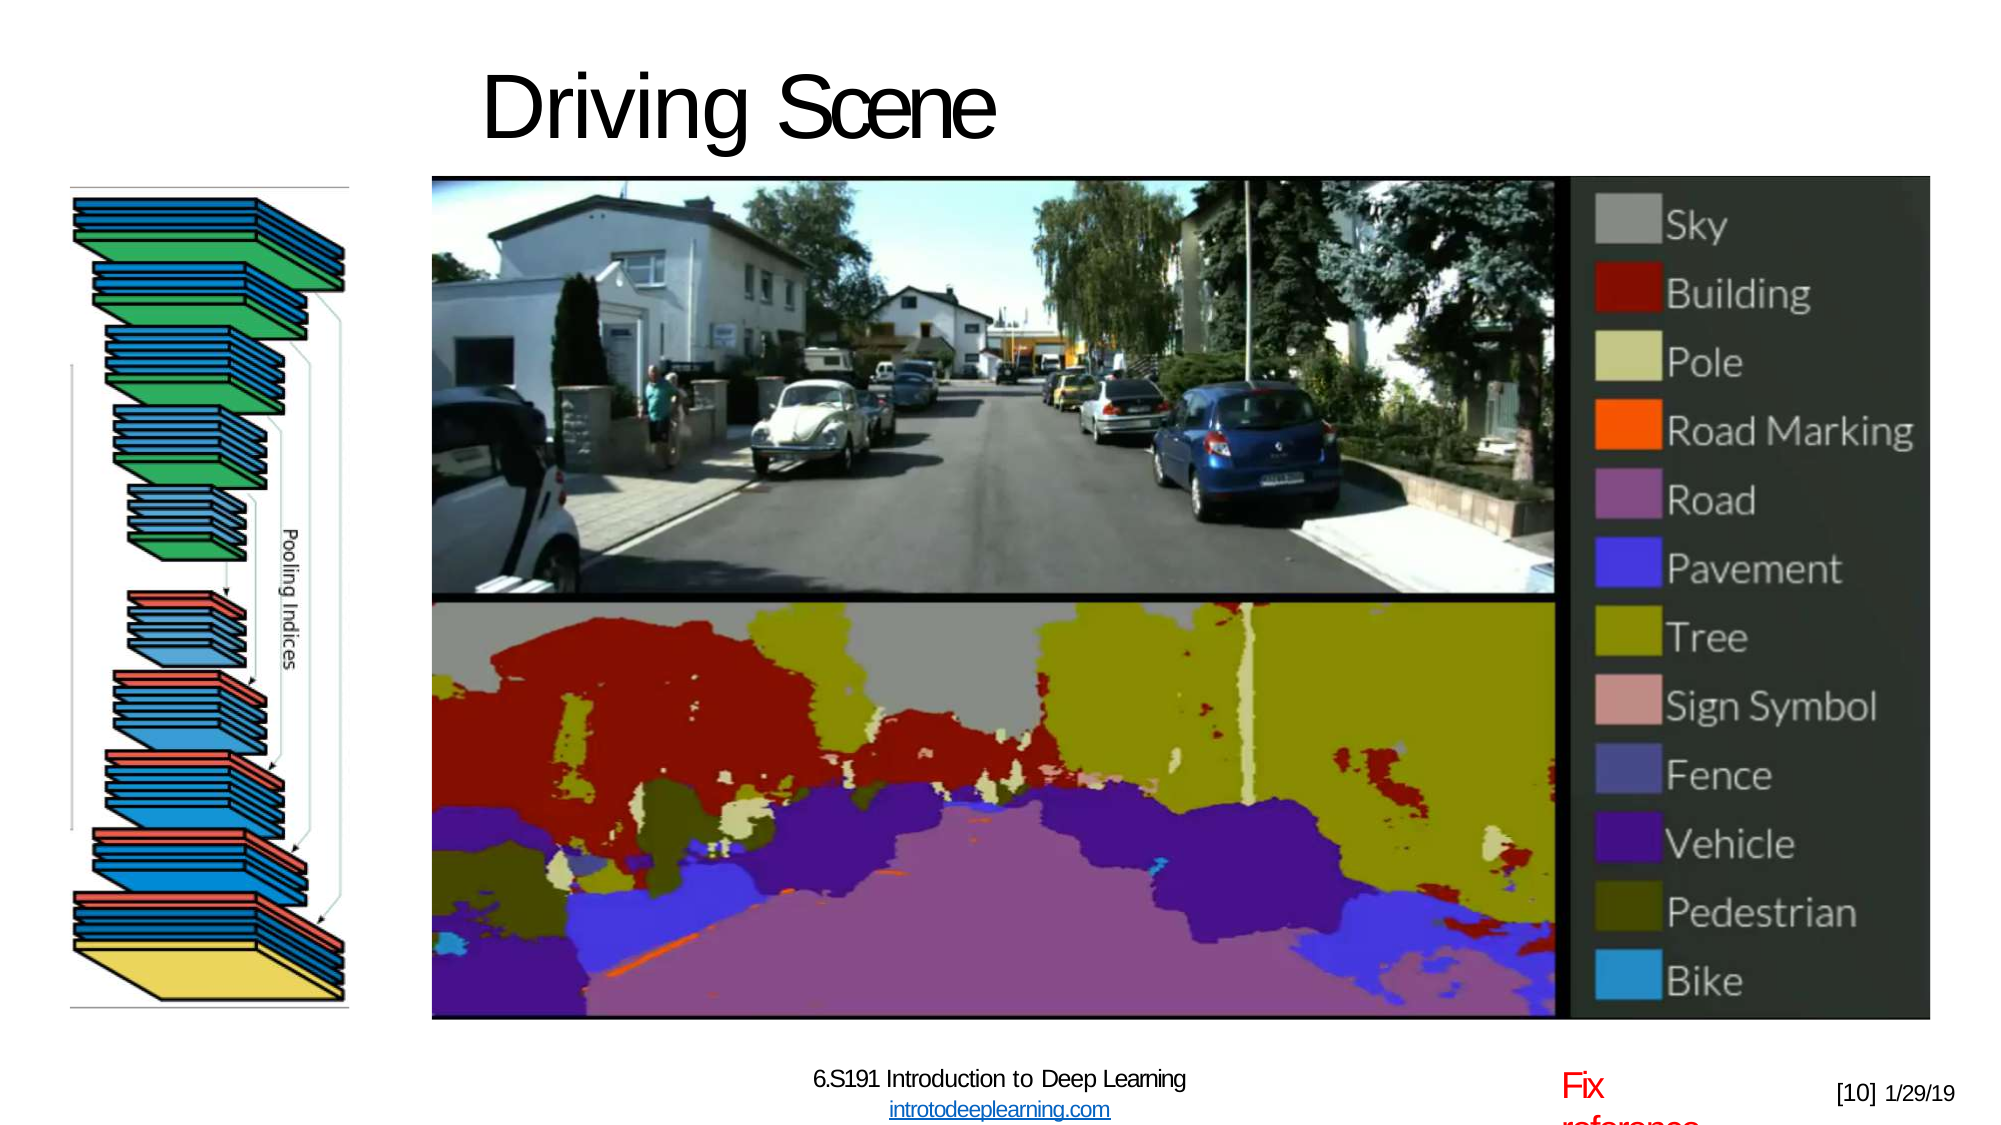

# Driving Scene Segmentation

6.S191 Introduction to Deep Learning
introtodeeplearning.com
Fix reference
[10] 1/29/19